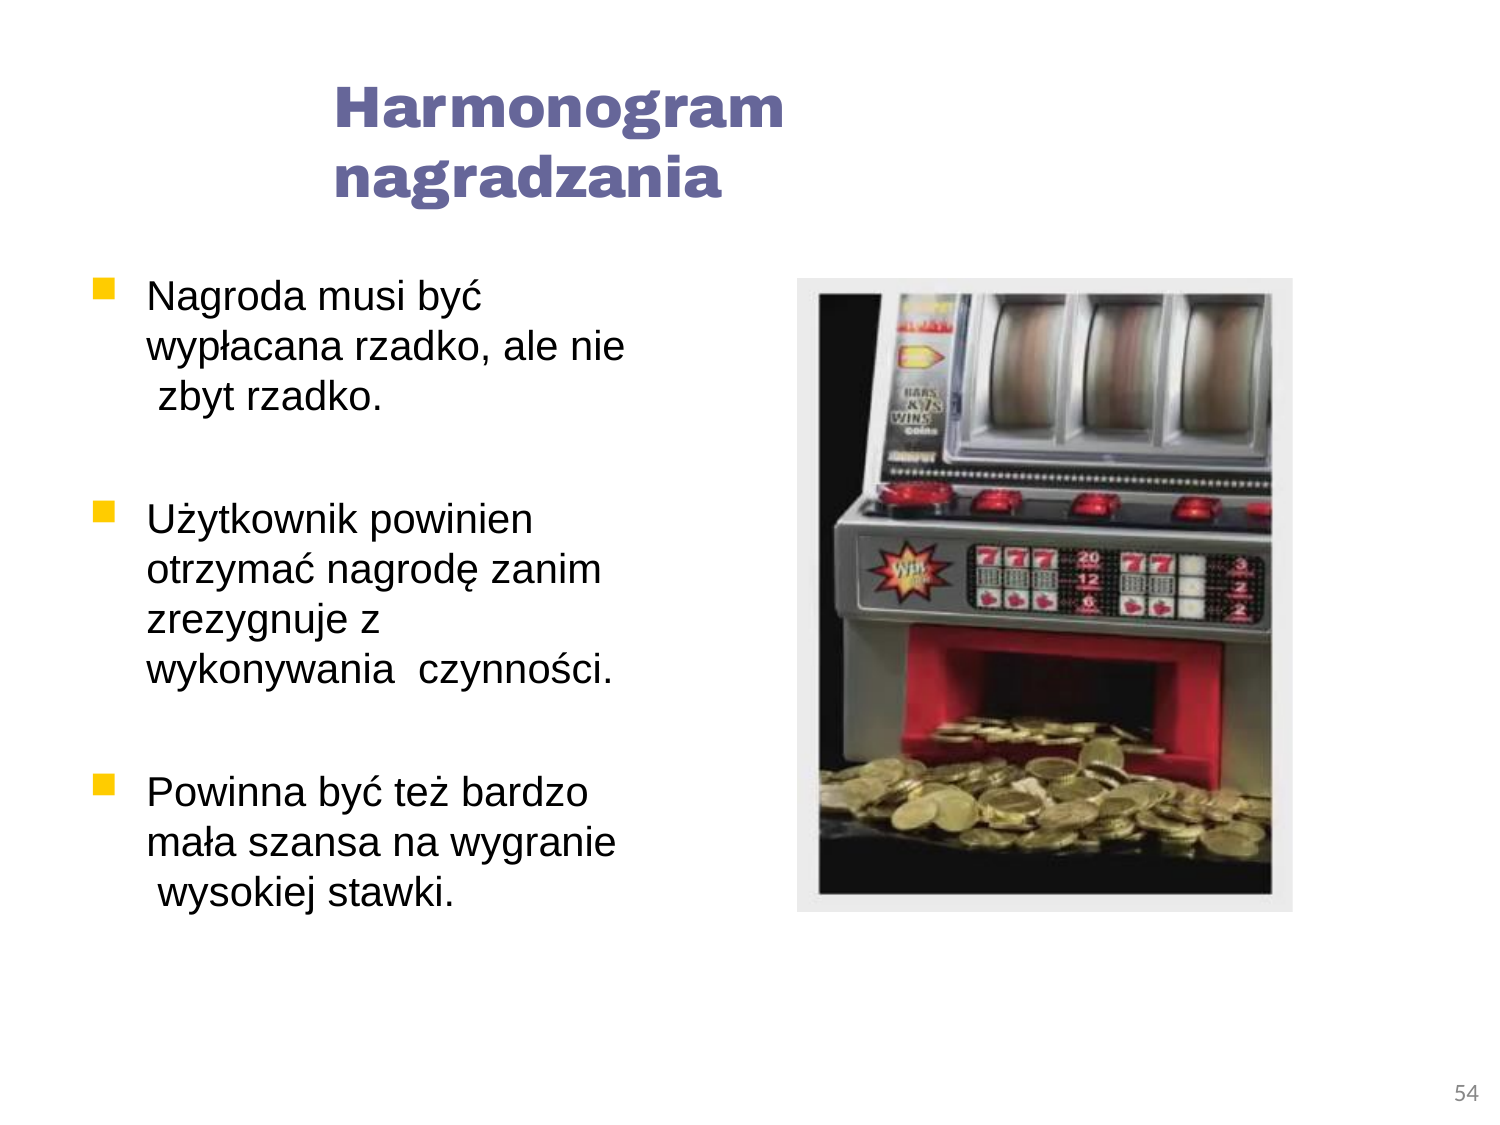

# Harmonogram nagradzania
Nagroda musi być  wypłacana rzadko, ale nie  zbyt rzadko.

Użytkownik powinien  otrzymać nagrodę zanim  zrezygnuje z wykonywania  czynności.

Powinna być też bardzo  mała szansa na wygranie  wysokiej stawki.

54